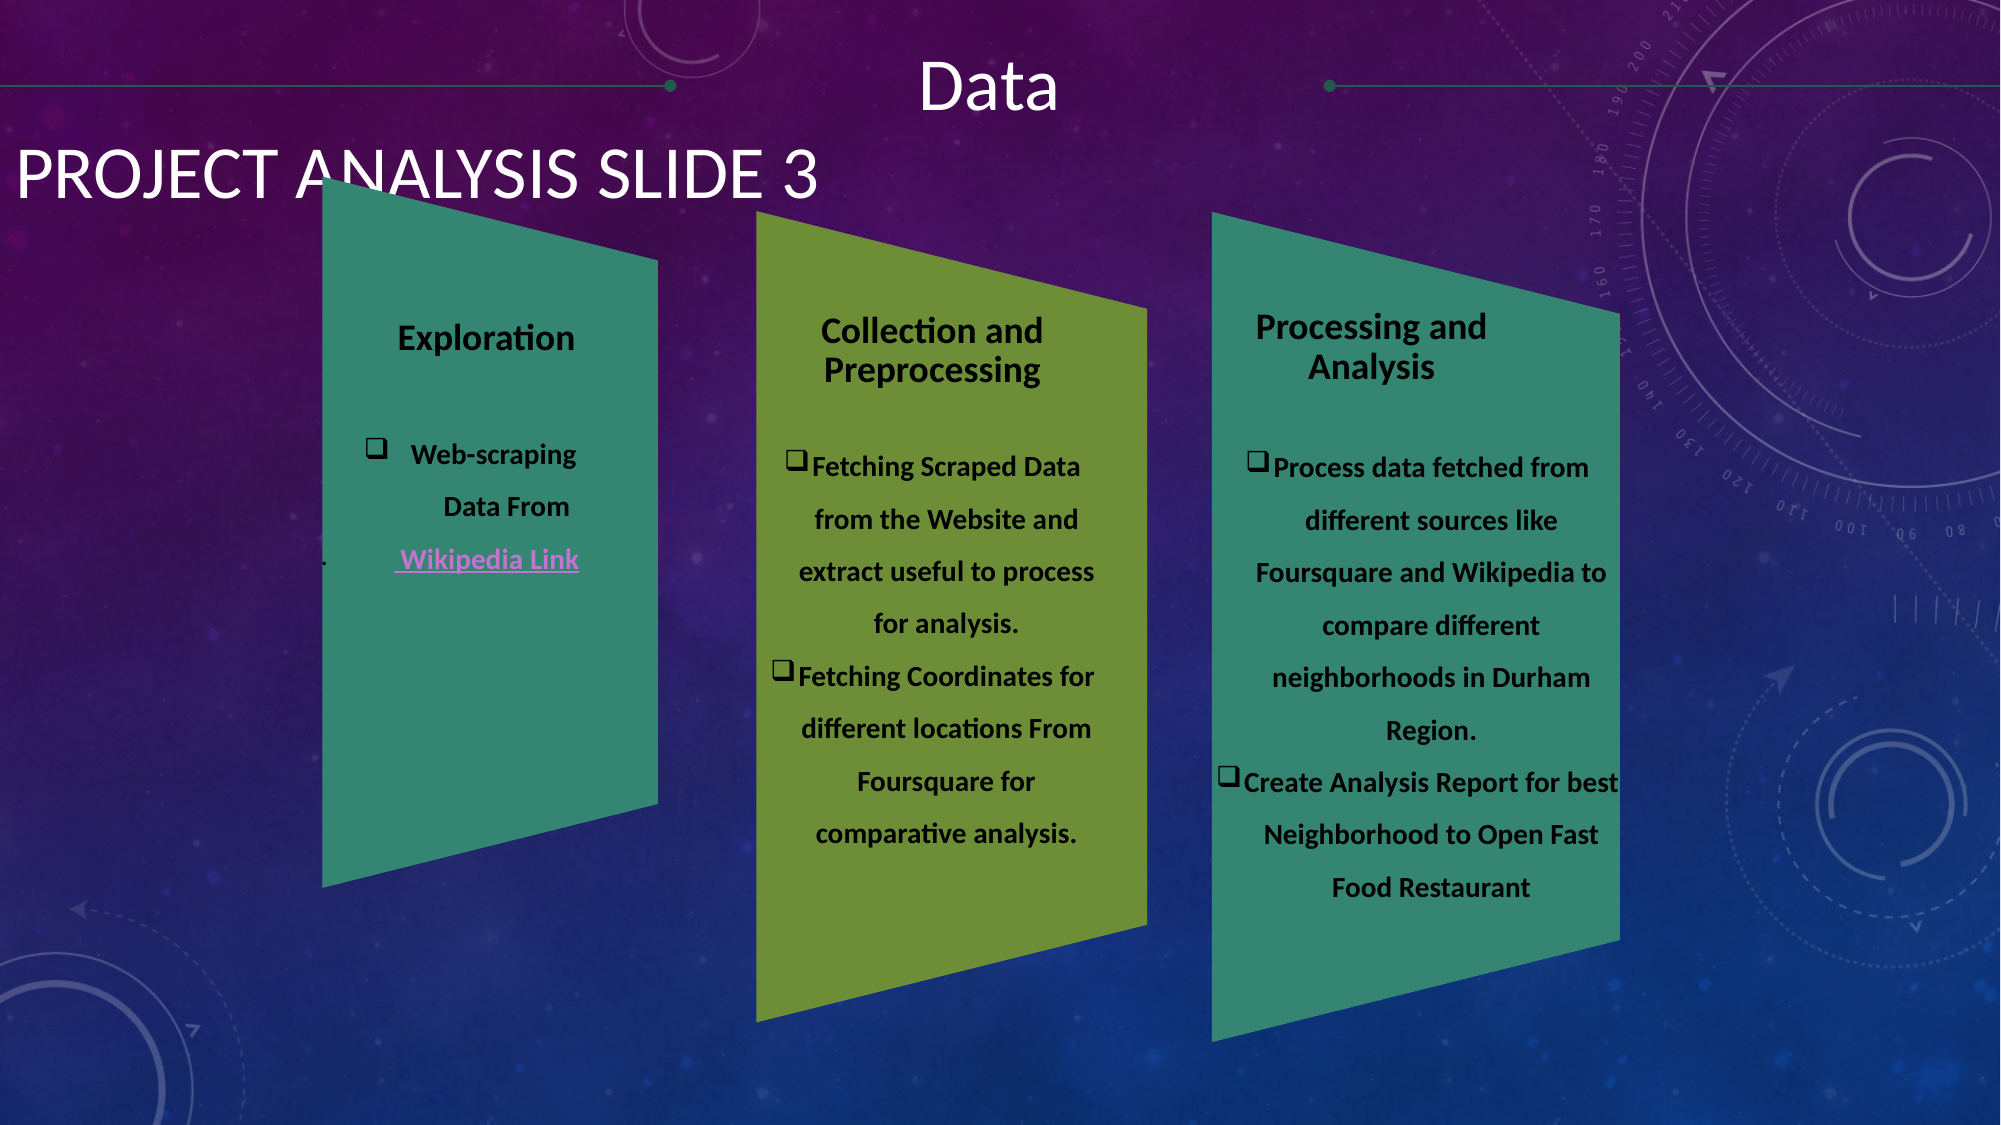

Data

Project analysis slide 3
Exploration

Web-scraping      Data From
 Wikipedia Link

Processing and Analysis
Collection and Preprocessing

Fetching Scraped Data from the Website and extract useful to process for analysis.
Fetching Coordinates for different locations From Foursquare for comparative analysis.

Process data fetched from different sources like Foursquare and Wikipedia to compare different neighborhoods in Durham Region.
Create Analysis Report for best Neighborhood to Open Fast Food Restaurant

.